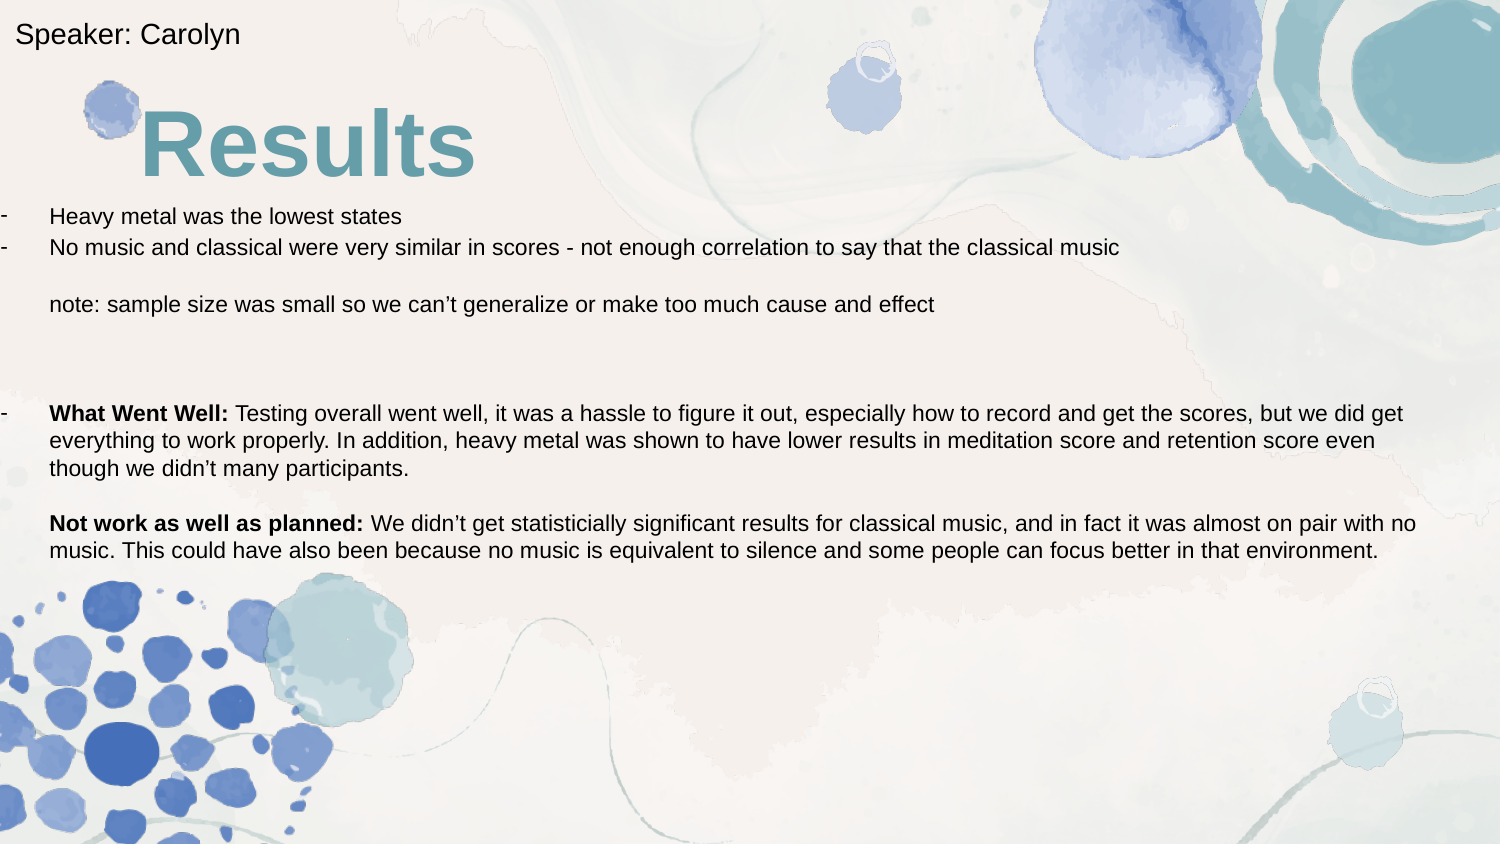

Speaker: Carolyn

# Results
Heavy metal was the lowest states
No music and classical were very similar in scores - not enough correlation to say that the classical music
note: sample size was small so we can’t generalize or make too much cause and effect

What Went Well: Testing overall went well, it was a hassle to figure it out, especially how to record and get the scores, but we did get everything to work properly. In addition, heavy metal was shown to have lower results in meditation score and retention score even though we didn’t many participants.

Not work as well as planned: We didn’t get statisticially significant results for classical music, and in fact it was almost on pair with no music. This could have also been because no music is equivalent to silence and some people can focus better in that environment.